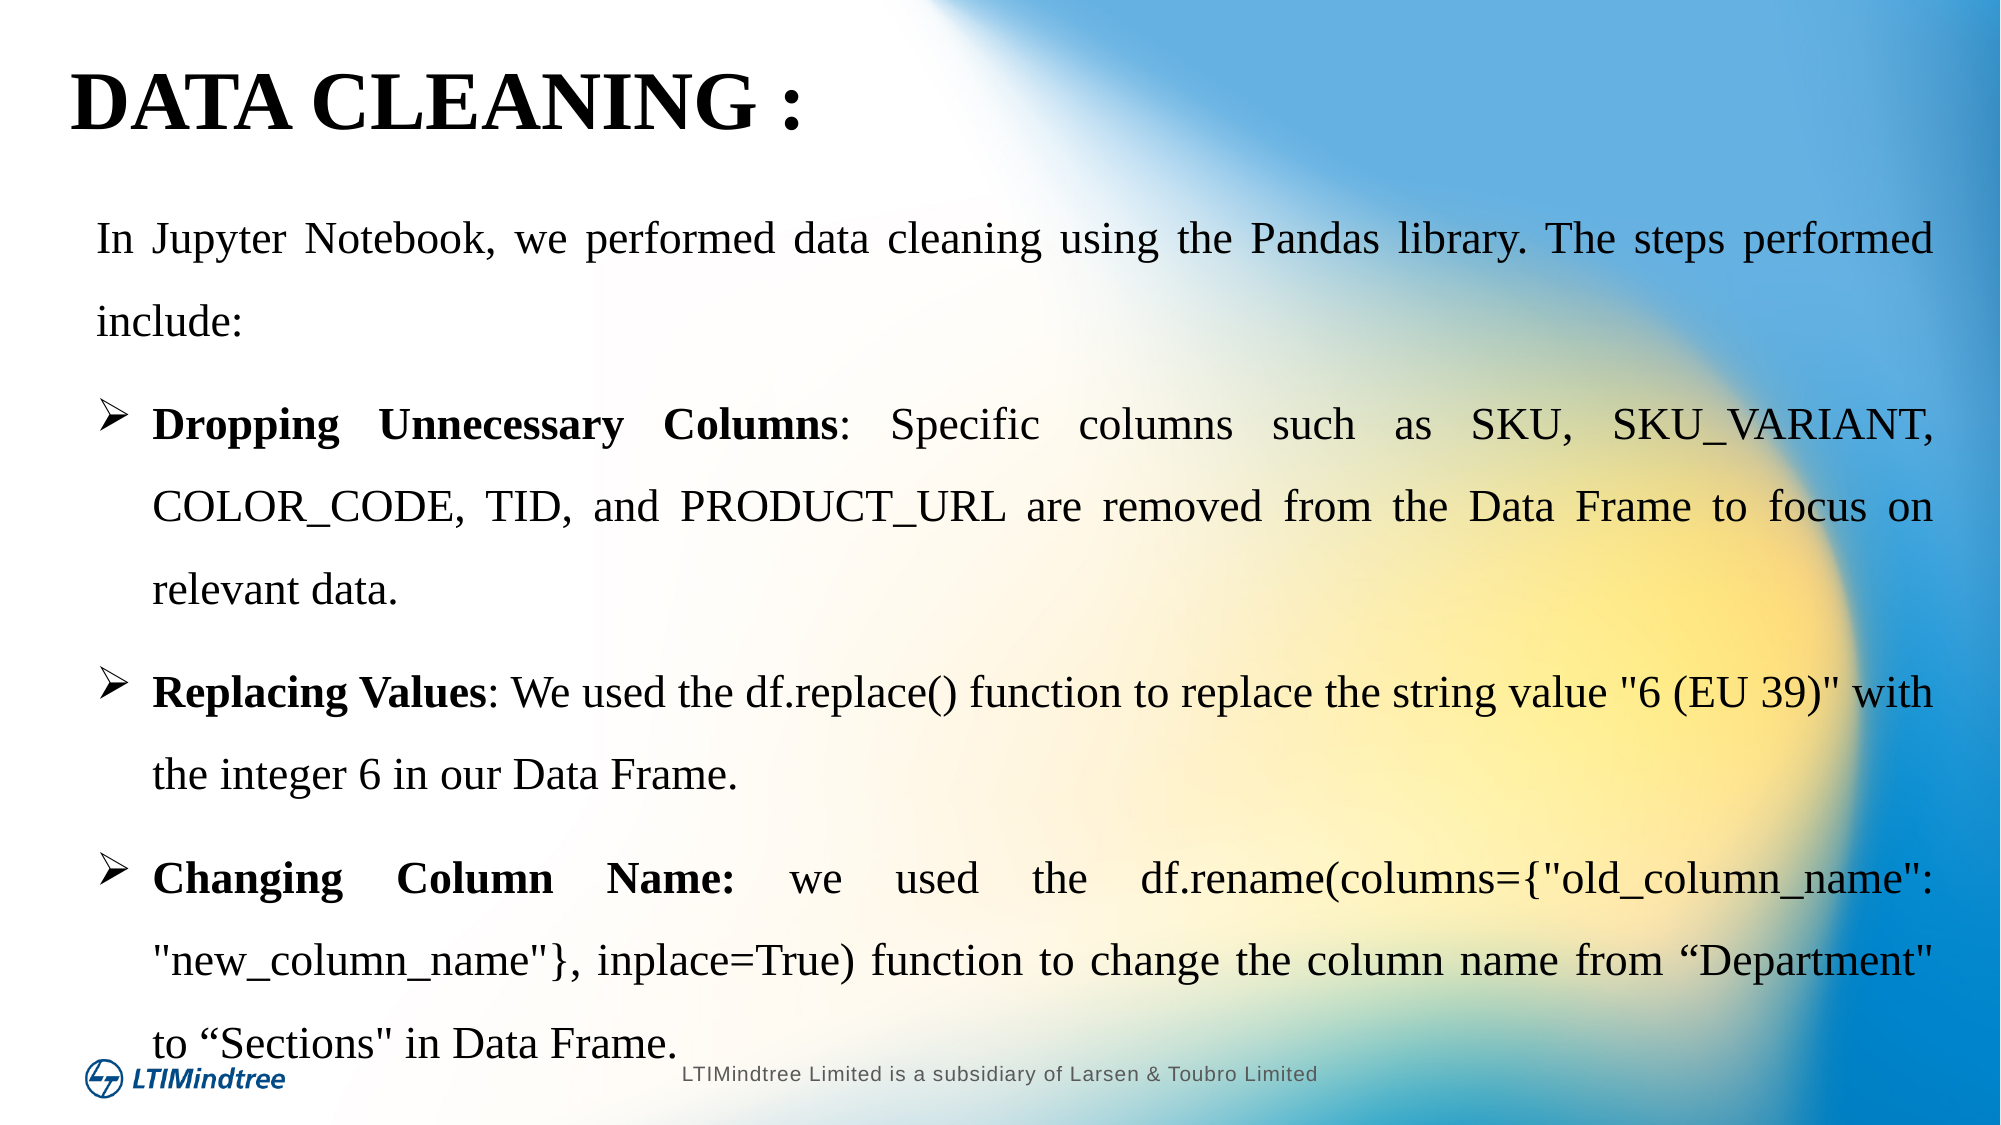

DATA CLEANING :
In Jupyter Notebook, we performed data cleaning using the Pandas library. The steps performed include:
Dropping Unnecessary Columns: Specific columns such as SKU, SKU_VARIANT, COLOR_CODE, TID, and PRODUCT_URL are removed from the Data Frame to focus on relevant data.
Replacing Values: We used the df.replace() function to replace the string value "6 (EU 39)" with the integer 6 in our Data Frame.
Changing Column Name: we used the df.rename(columns={"old_column_name": "new_column_name"}, inplace=True) function to change the column name from “Department" to “Sections" in Data Frame.